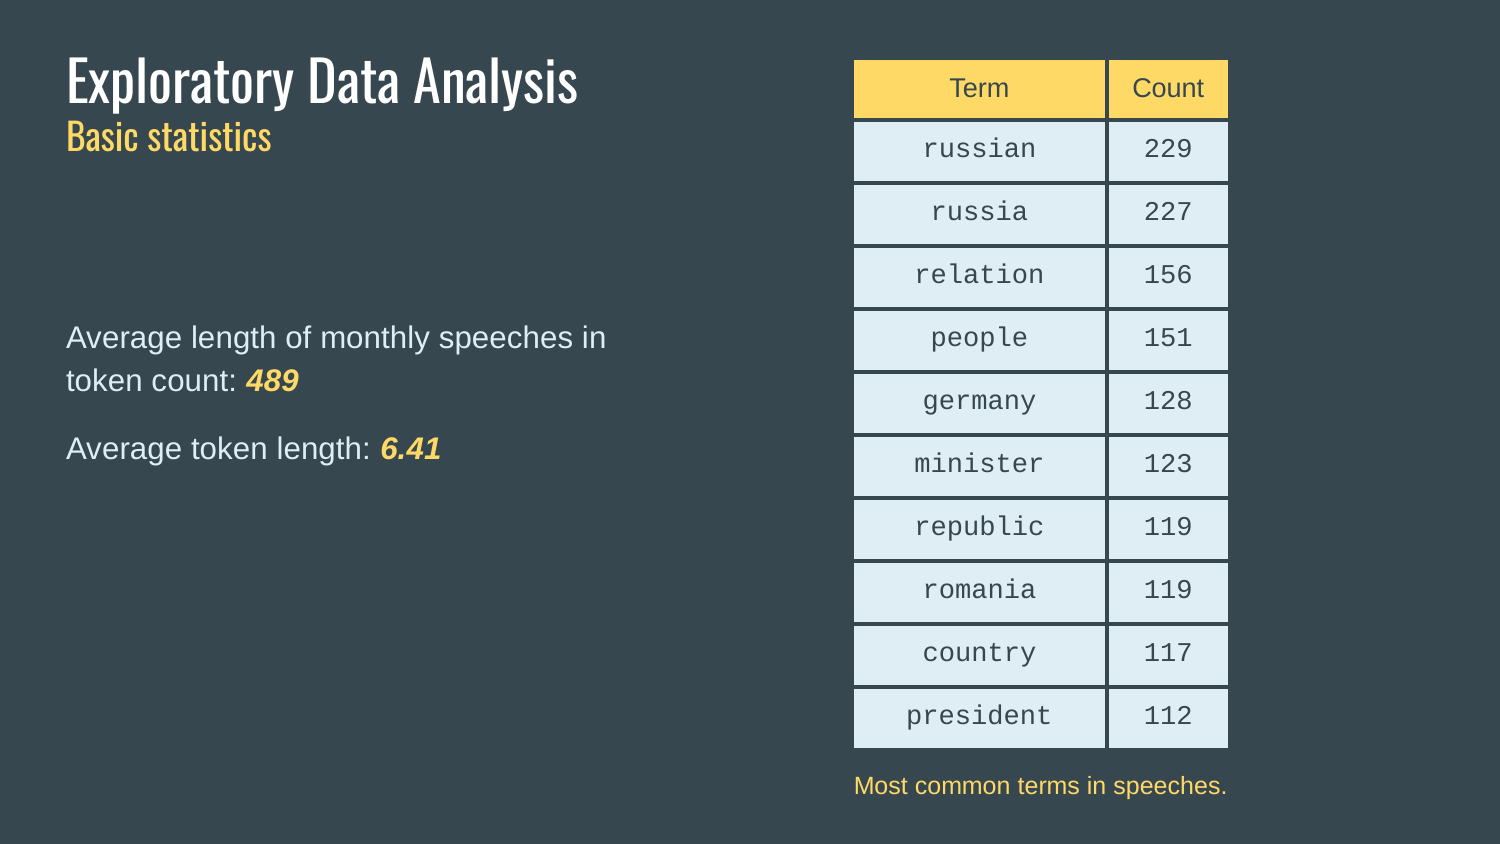

# Exploratory Data Analysis
Basic statistics
| Term | Count |
| --- | --- |
| russian | 229 |
| russia | 227 |
| relation | 156 |
| people | 151 |
| germany | 128 |
| minister | 123 |
| republic | 119 |
| romania | 119 |
| country | 117 |
| president | 112 |
Average length of monthly speeches in token count: 489
Average token length: 6.41

Most common terms in speeches.